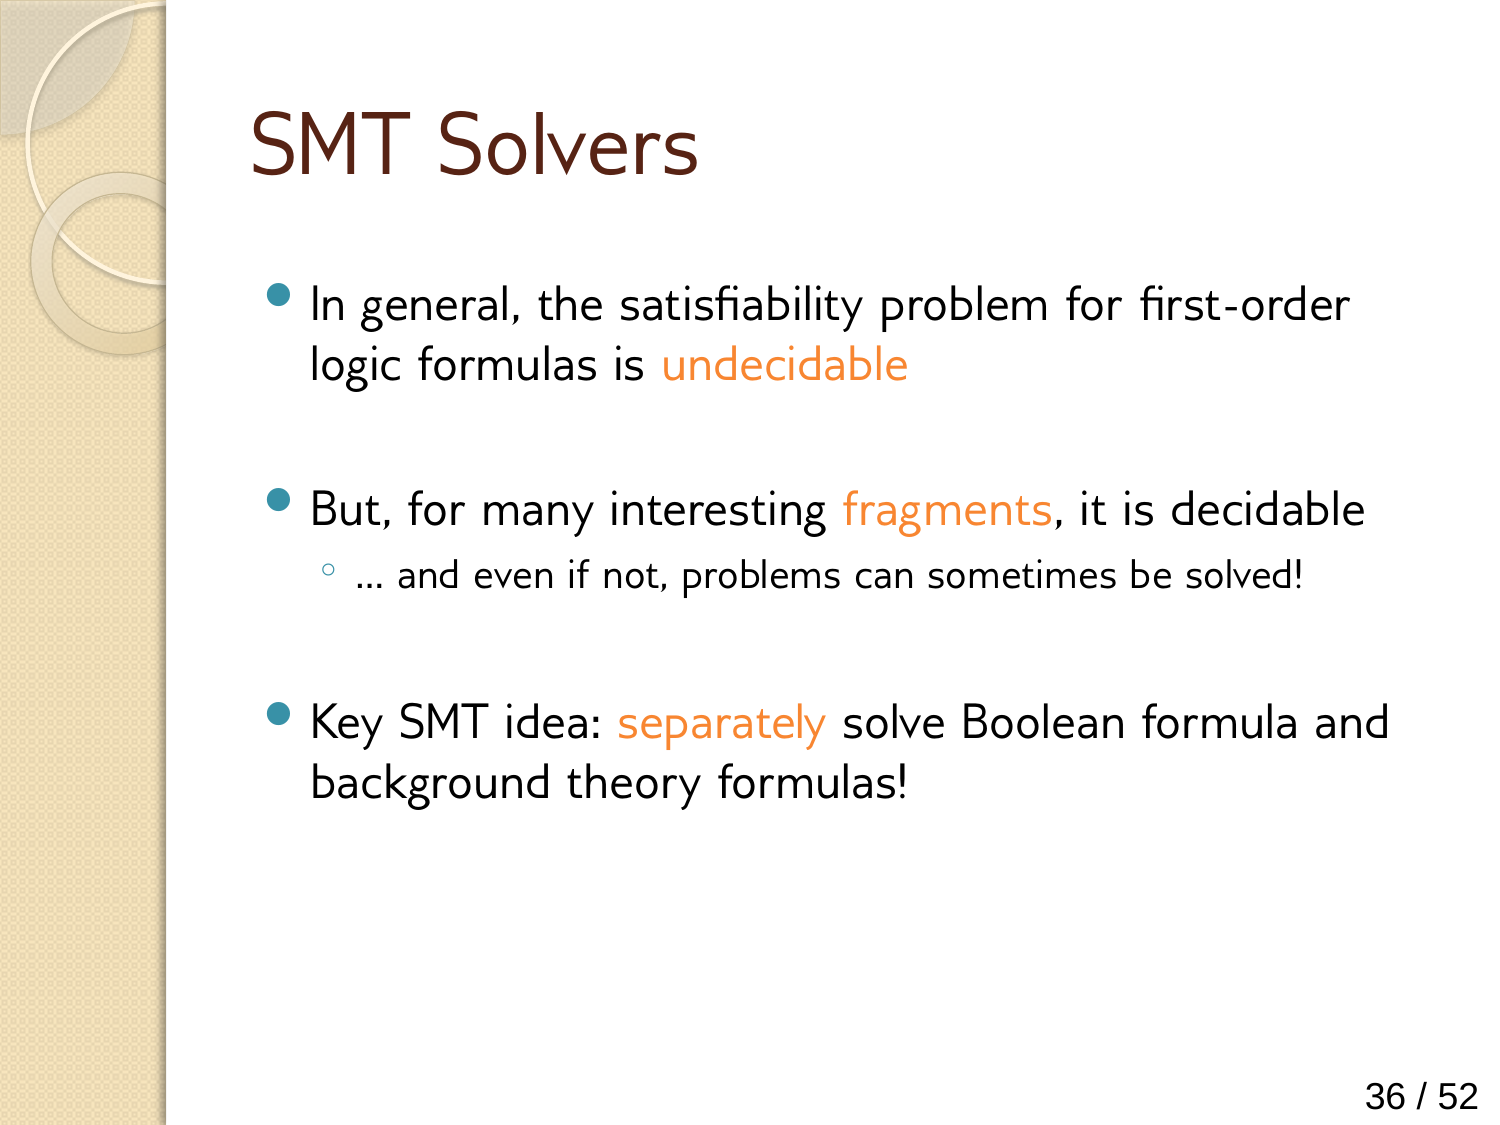

# SMT Solvers
In general, the satisfiability problem for first-order logic formulas is undecidable

But, for many interesting fragments, it is decidable
… and even if not, problems can sometimes be solved!

Key SMT idea: separately solve Boolean formula and background theory formulas!